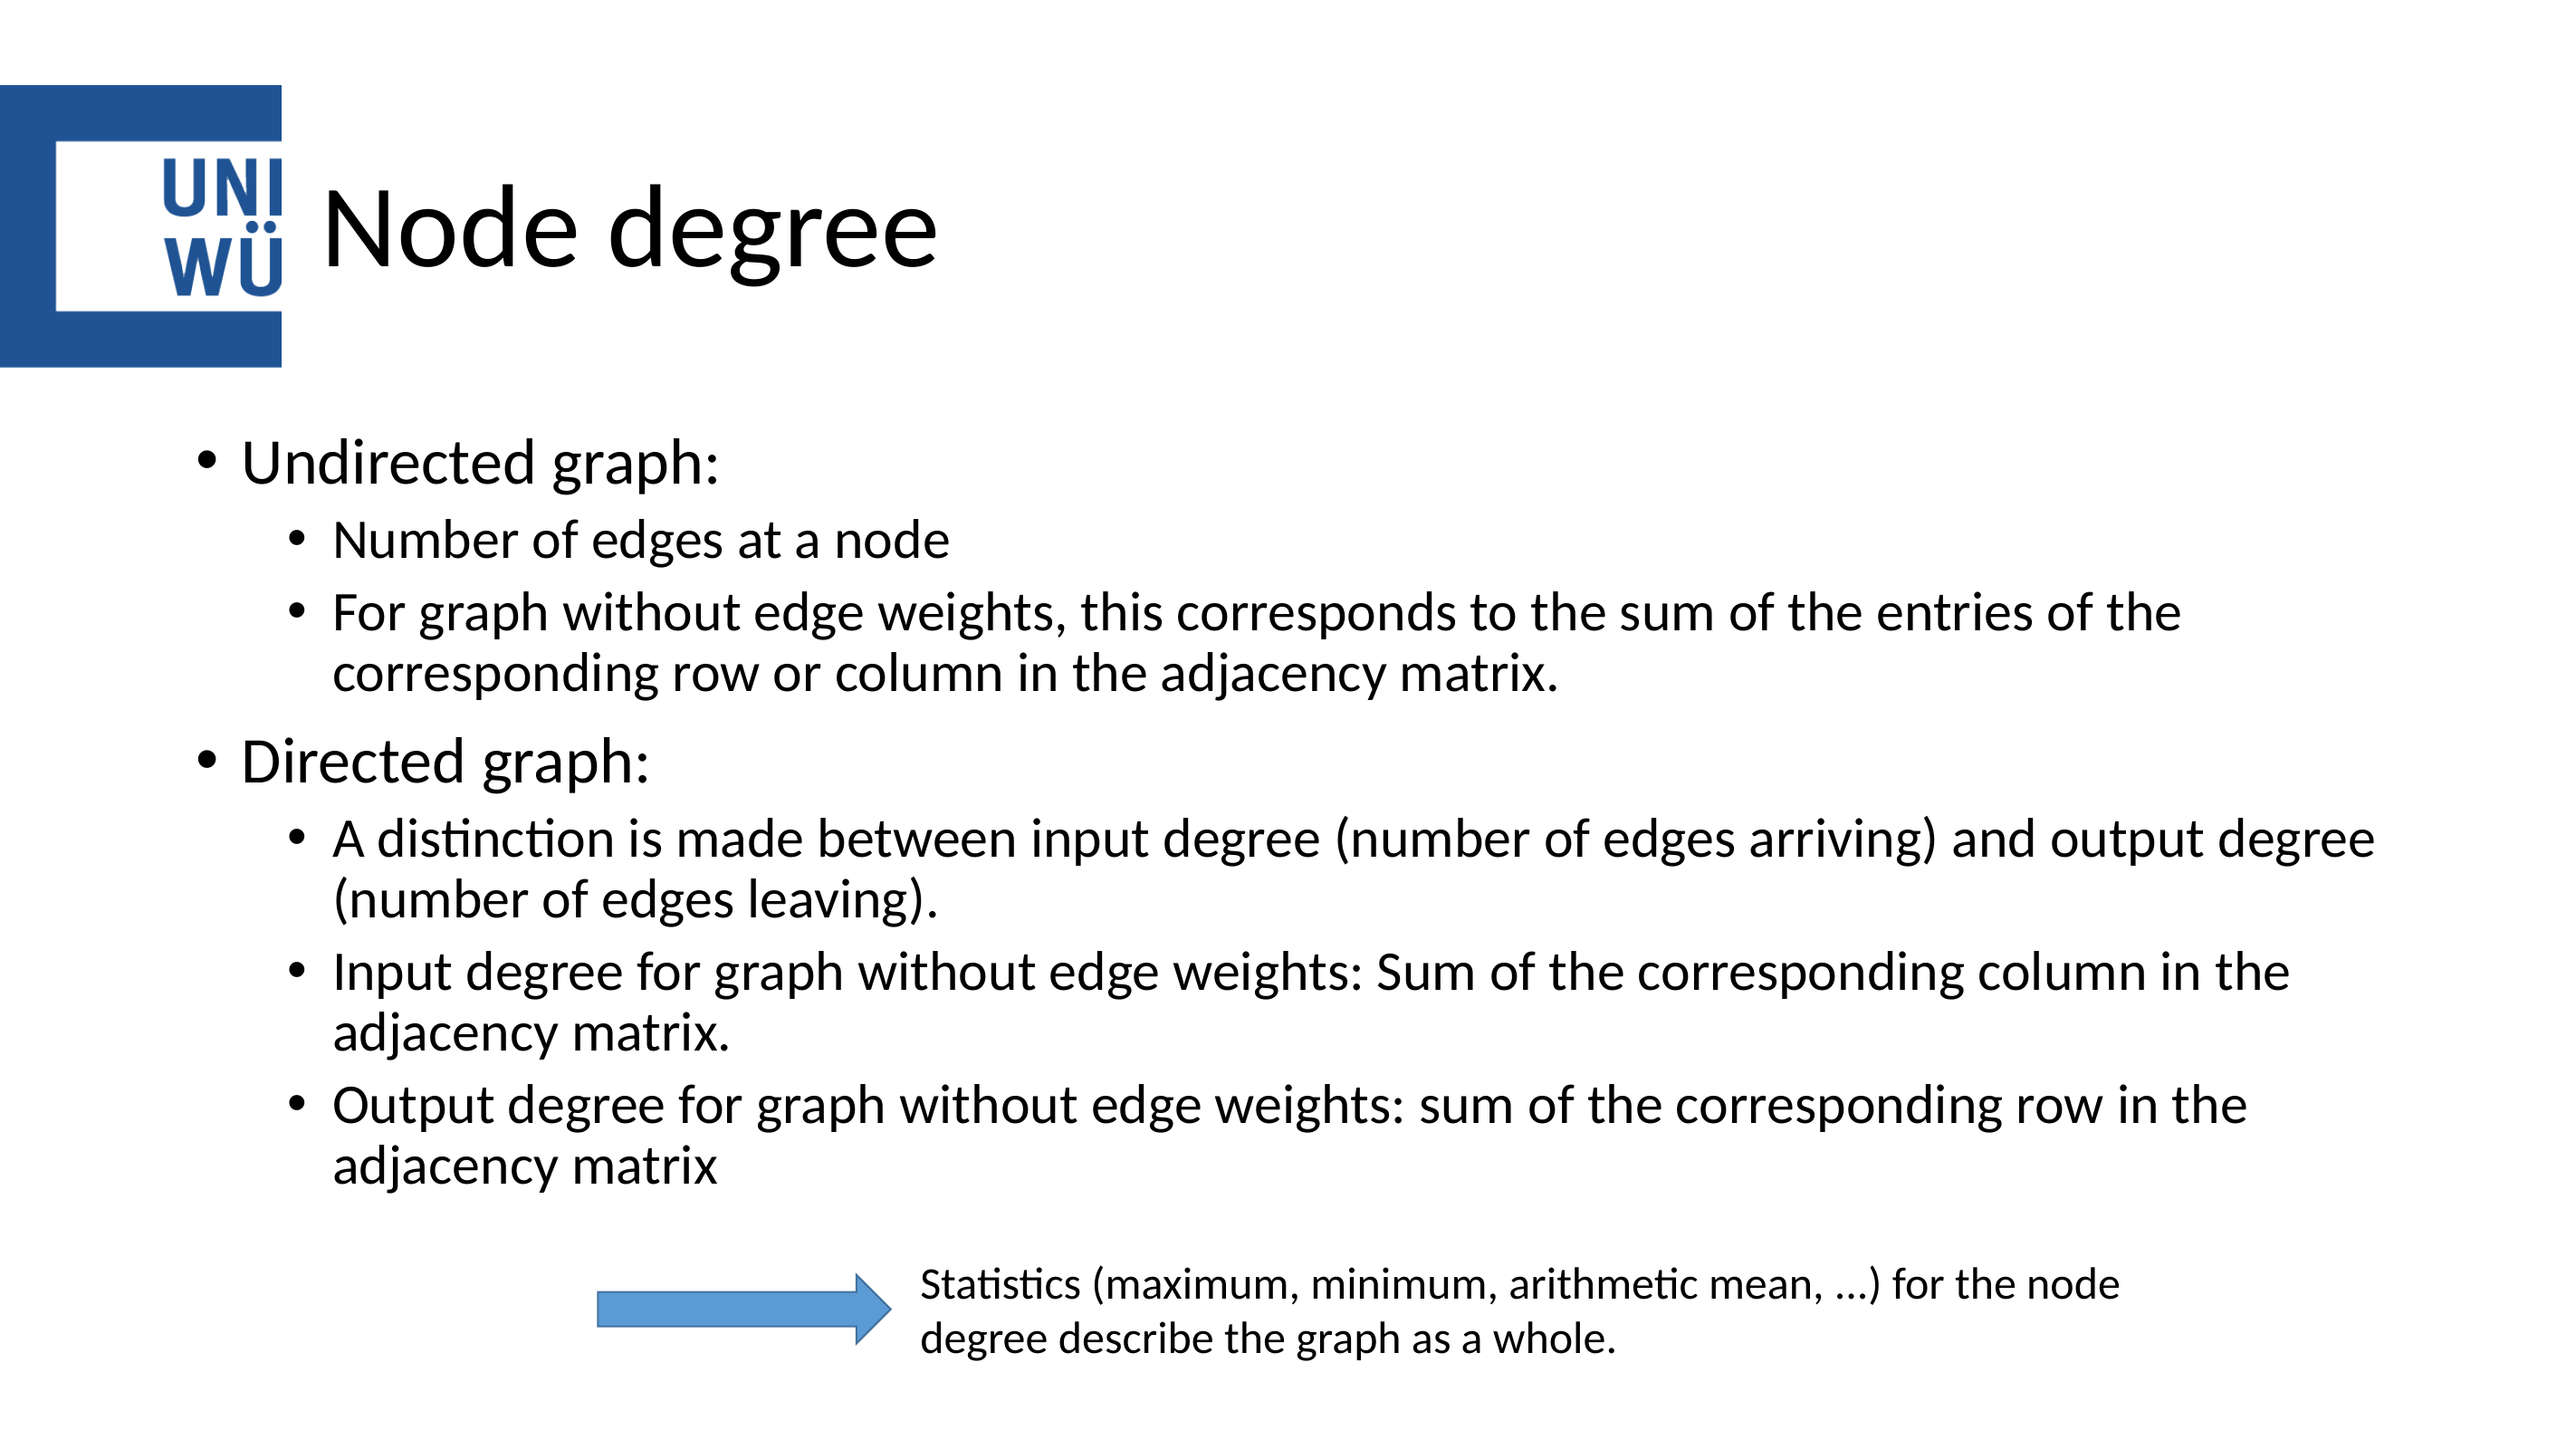

# Node degree
Undirected graph:
Number of edges at a node
For graph without edge weights, this corresponds to the sum of the entries of the corresponding row or column in the adjacency matrix.
Directed graph:
A distinction is made between input degree (number of edges arriving) and output degree (number of edges leaving).
Input degree for graph without edge weights: Sum of the corresponding column in the adjacency matrix.
Output degree for graph without edge weights: sum of the corresponding row in the adjacency matrix

Statistics (maximum, minimum, arithmetic mean, ...) for the node degree describe the graph as a whole.